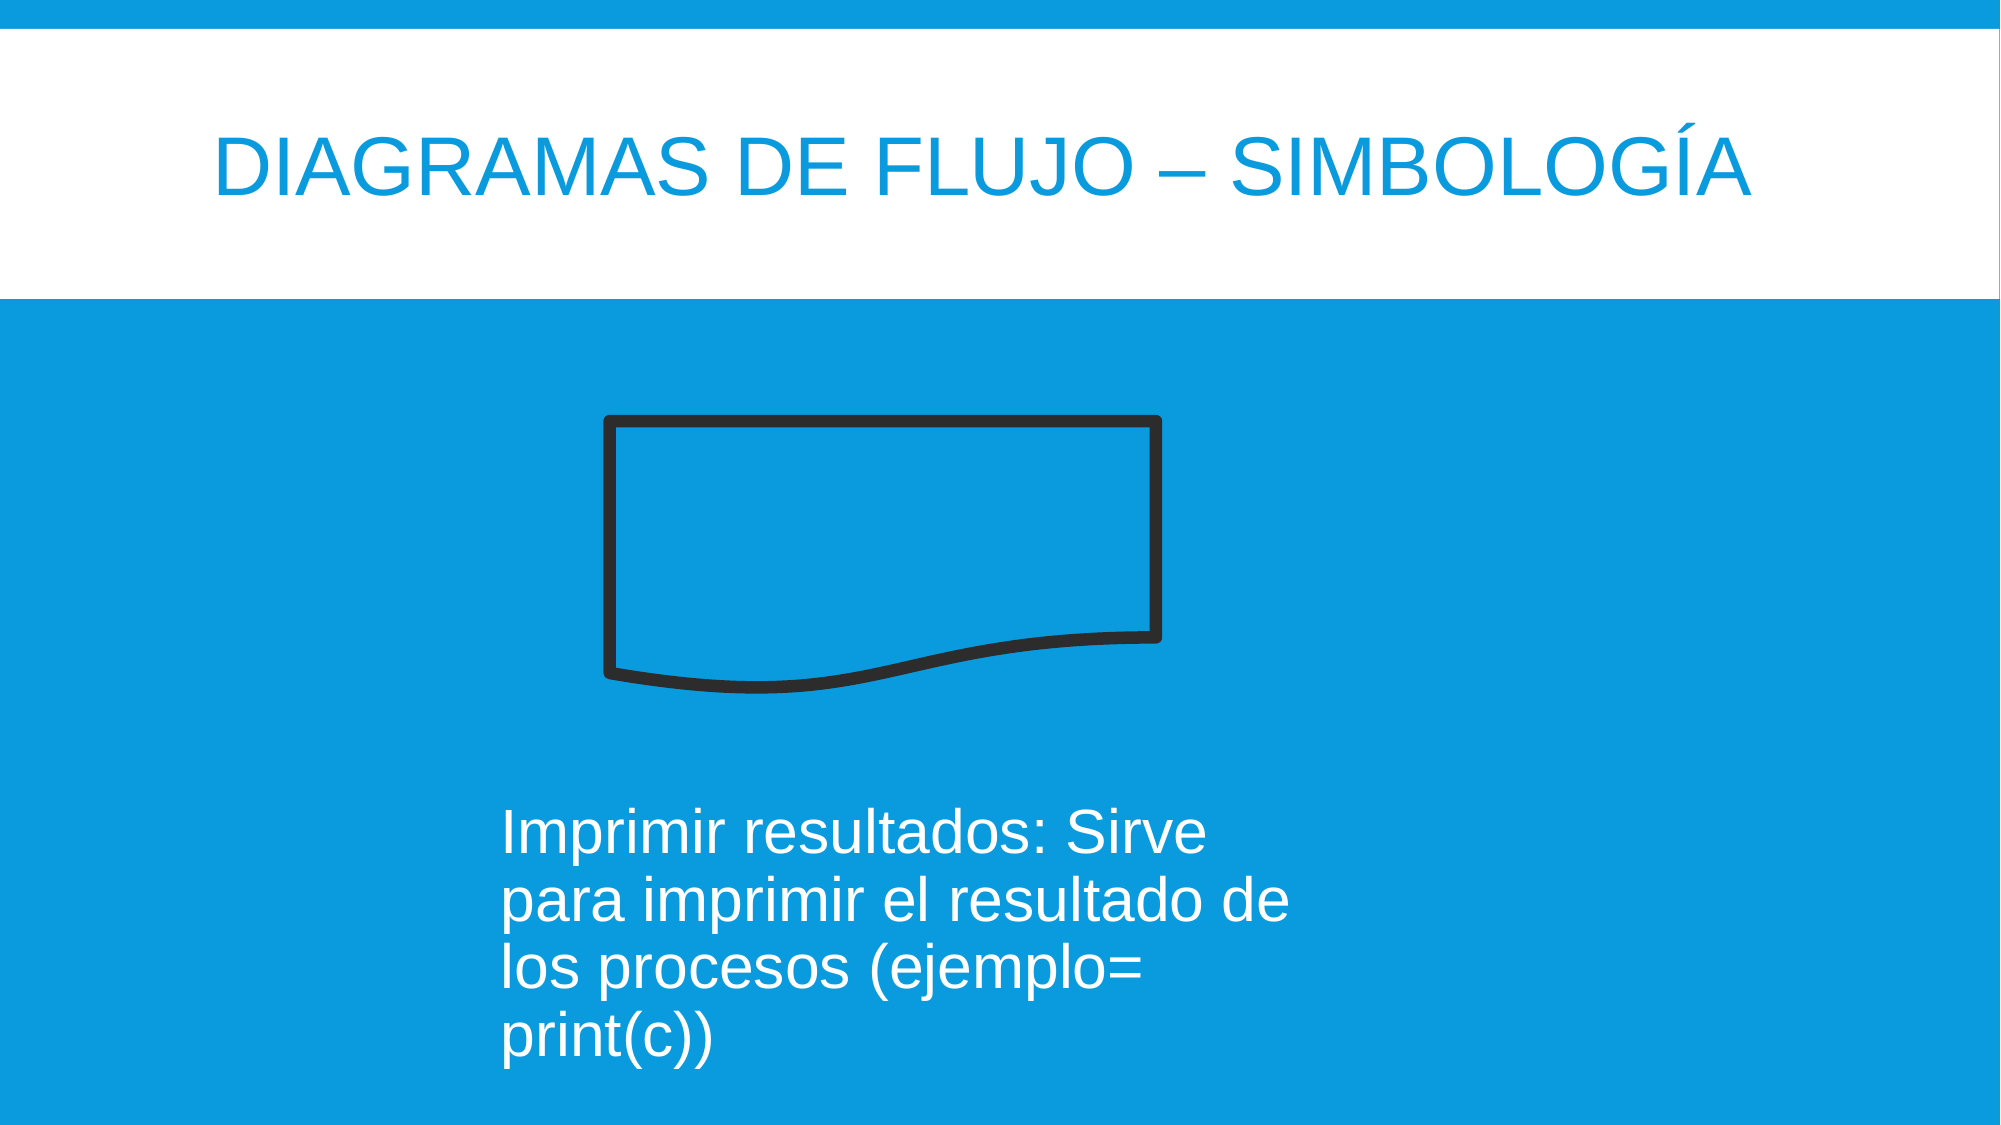

# Diagramas de flujo – simbología

Imprimir resultados: Sirve para imprimir el resultado de los procesos (ejemplo= print(c))